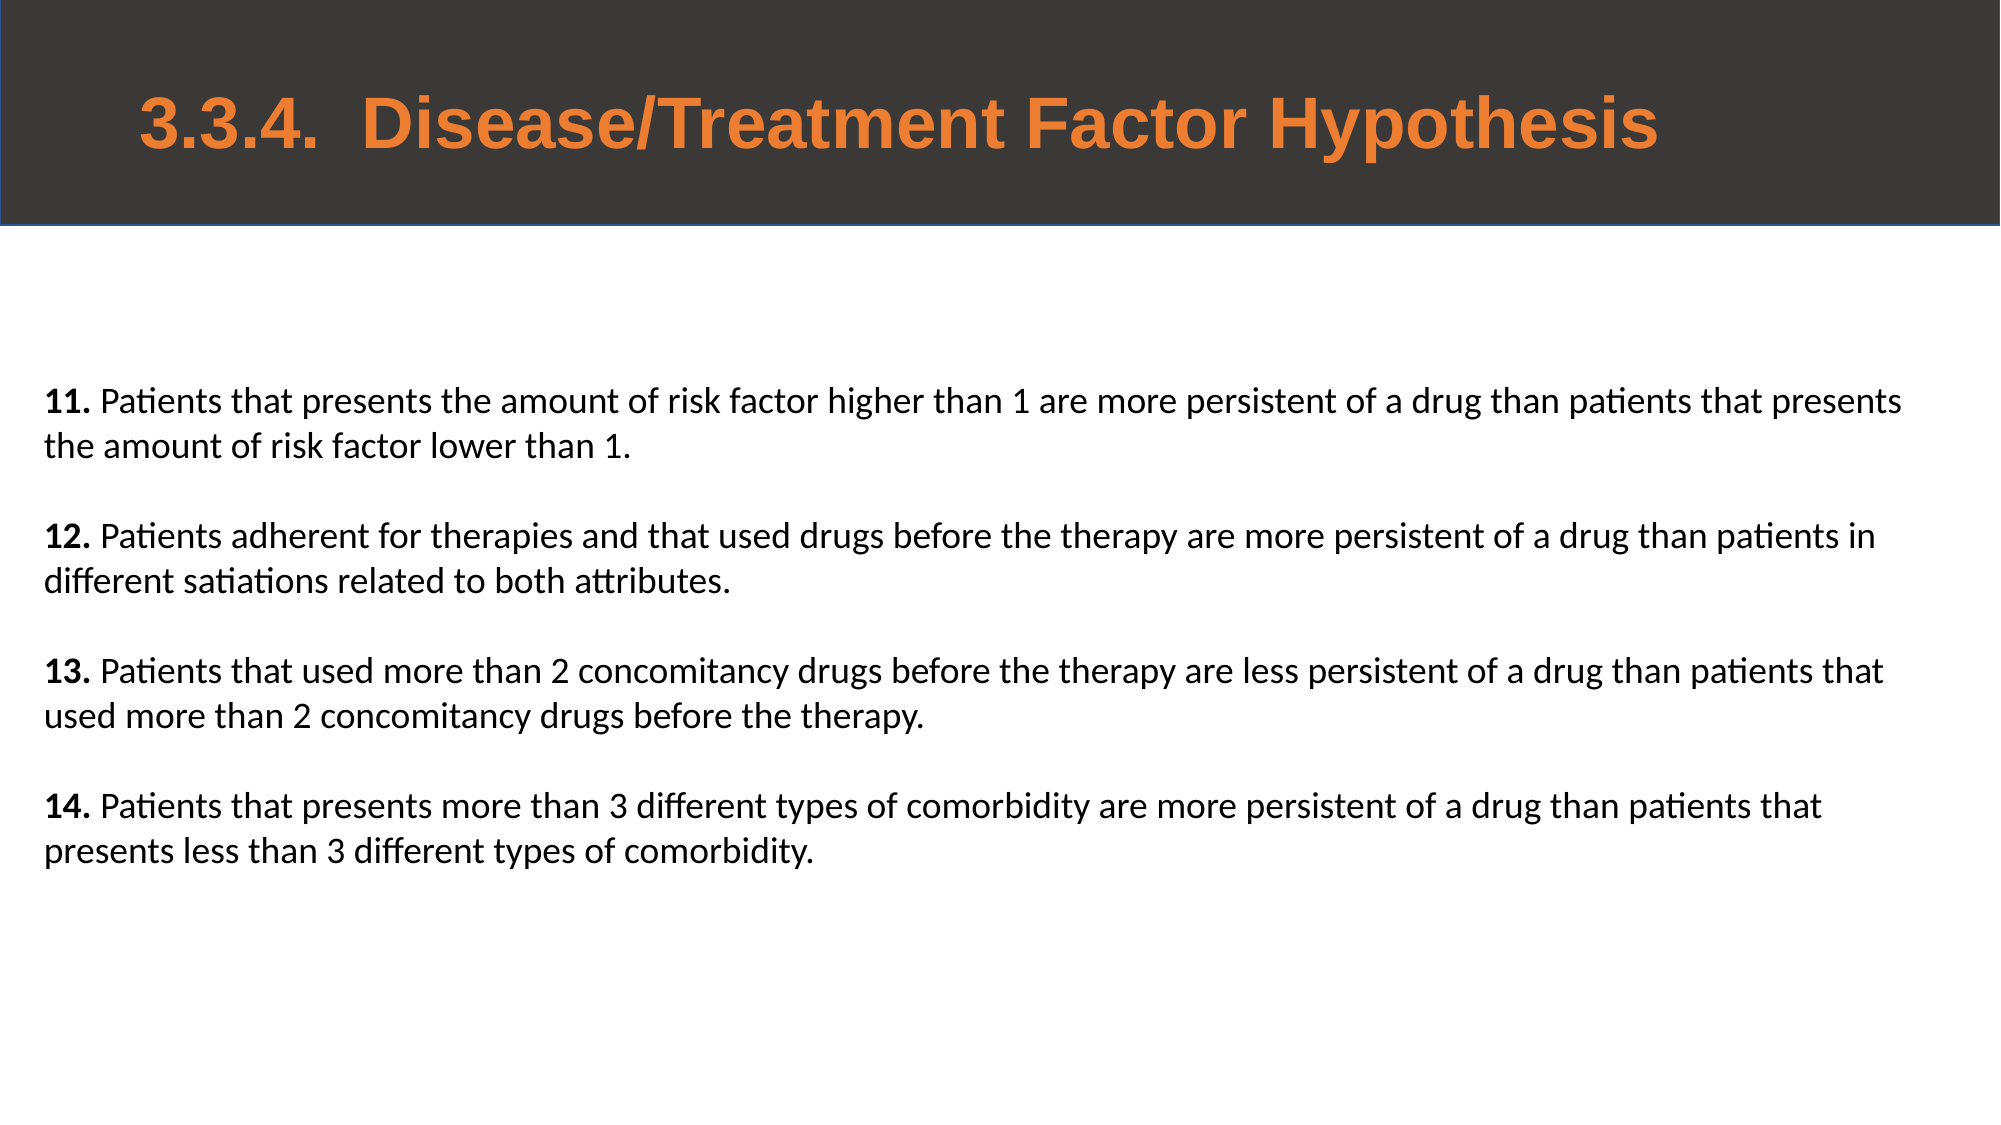

3.3.4.  Disease/Treatment Factor Hypothesis
11. Patients that presents the amount of risk factor higher than 1 are more persistent of a drug than patients that presents the amount of risk factor lower than 1.

12. Patients adherent for therapies and that used drugs before the therapy are more persistent of a drug than patients in different satiations related to both attributes.

13. Patients that used more than 2 concomitancy drugs before the therapy are less persistent of a drug than patients that used more than 2 concomitancy drugs before the therapy.

14. Patients that presents more than 3 different types of comorbidity are more persistent of a drug than patients that presents less than 3 different types of comorbidity.